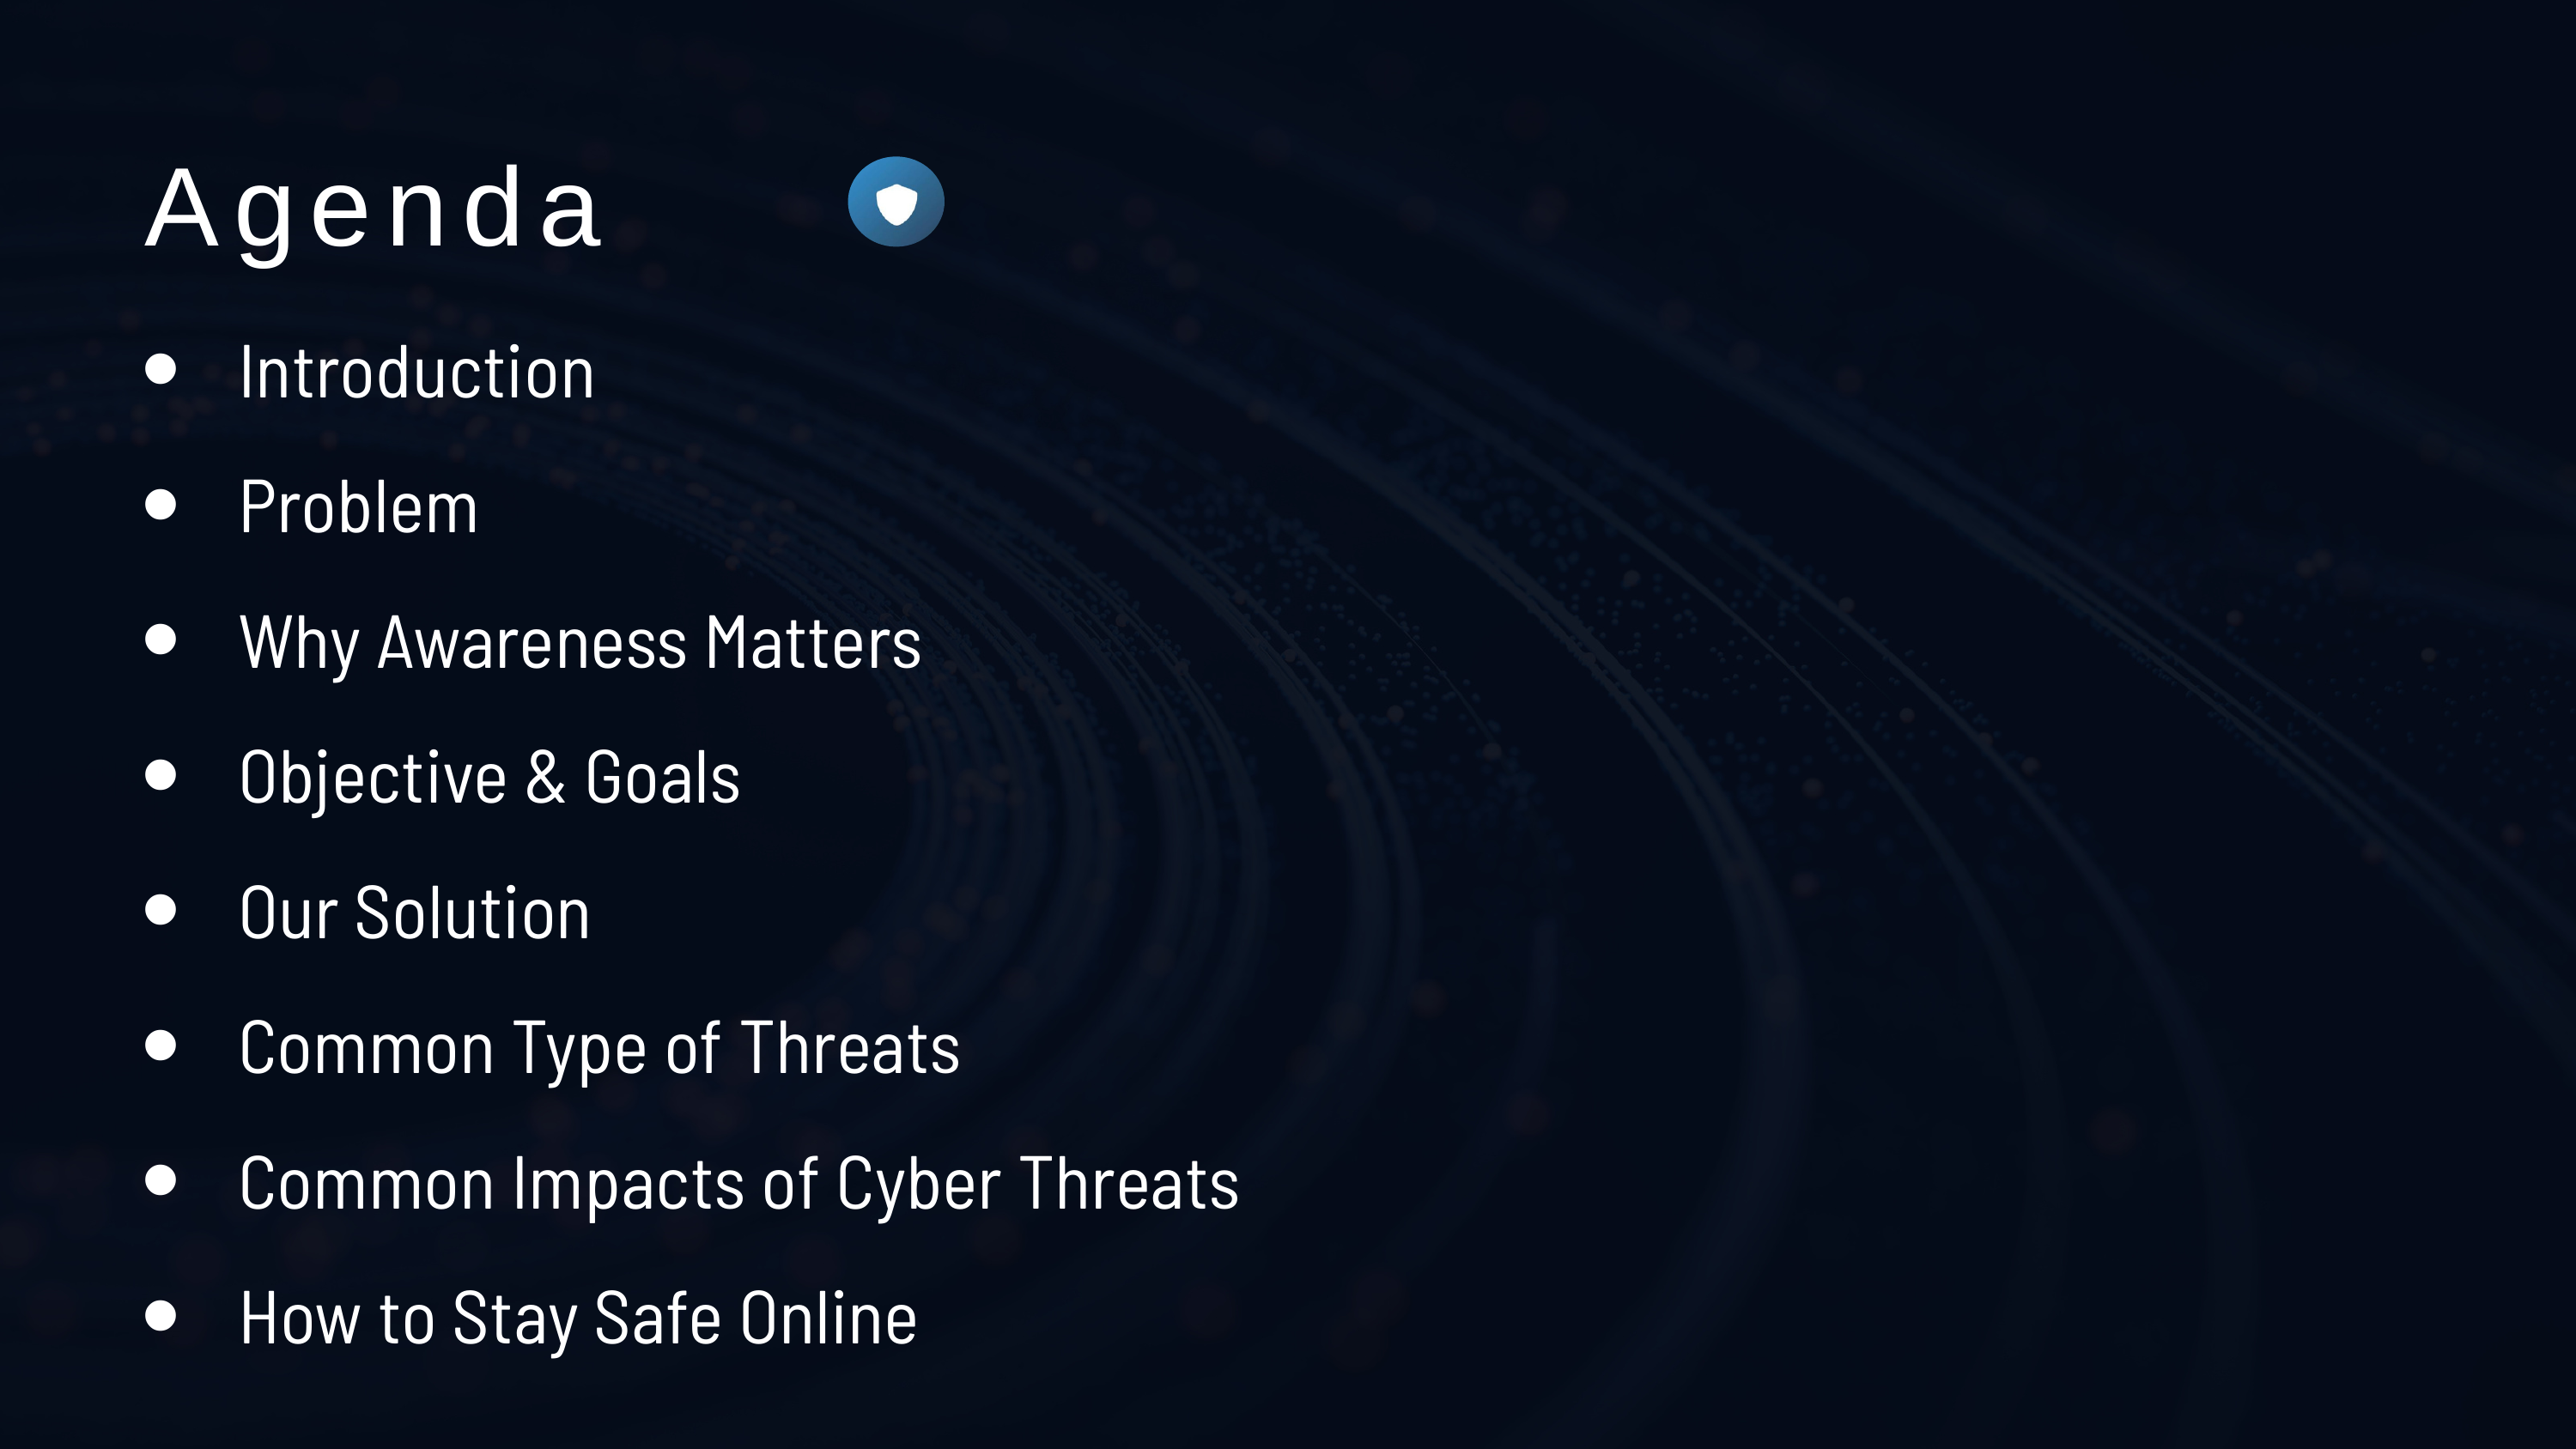

Agenda

Introduction
Problem
Why Awareness Matters
Objective & Goals
Our Solution
Common Type of Threats
Common Impacts of Cyber Threats
How to Stay Safe Online